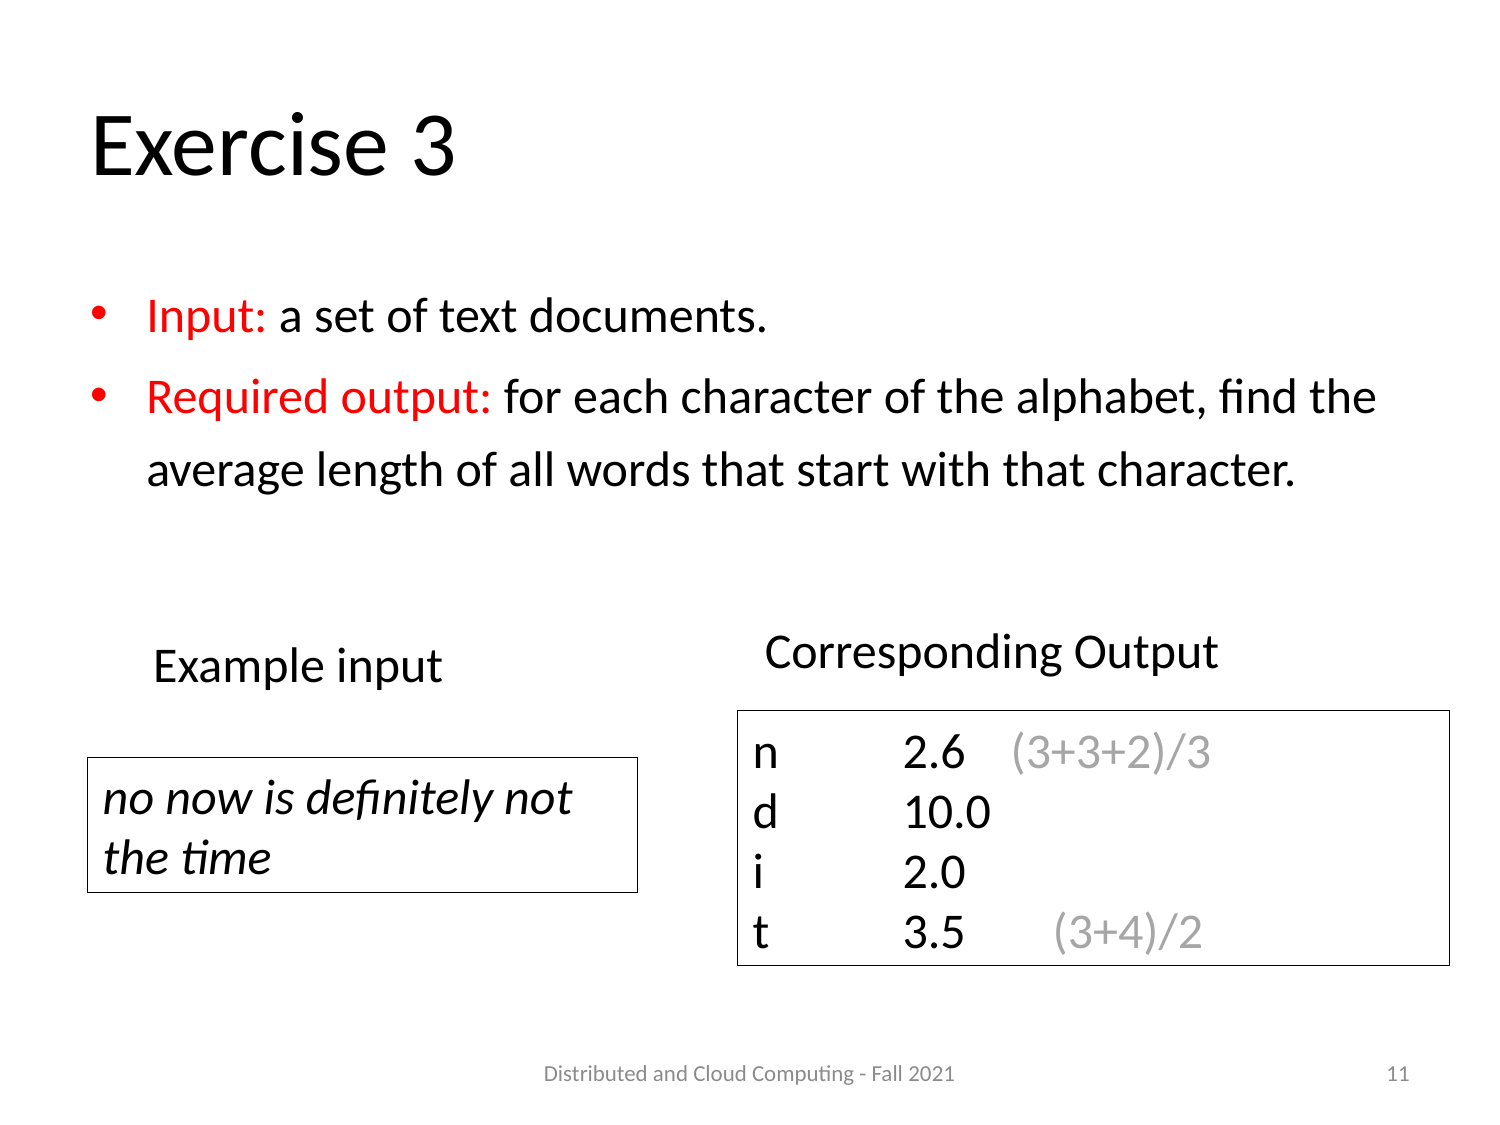

# Exercise 3
Input: a set of text documents.
Required output: for each character of the alphabet, find the average length of all words that start with that character.
Corresponding Output
Example input
n 	2.6    (3+3+2)/3
d 	10.0
i 	2.0
t 	3.5 	(3+4)/2
no now is definitely not the time
Distributed and Cloud Computing - Fall 2021
11